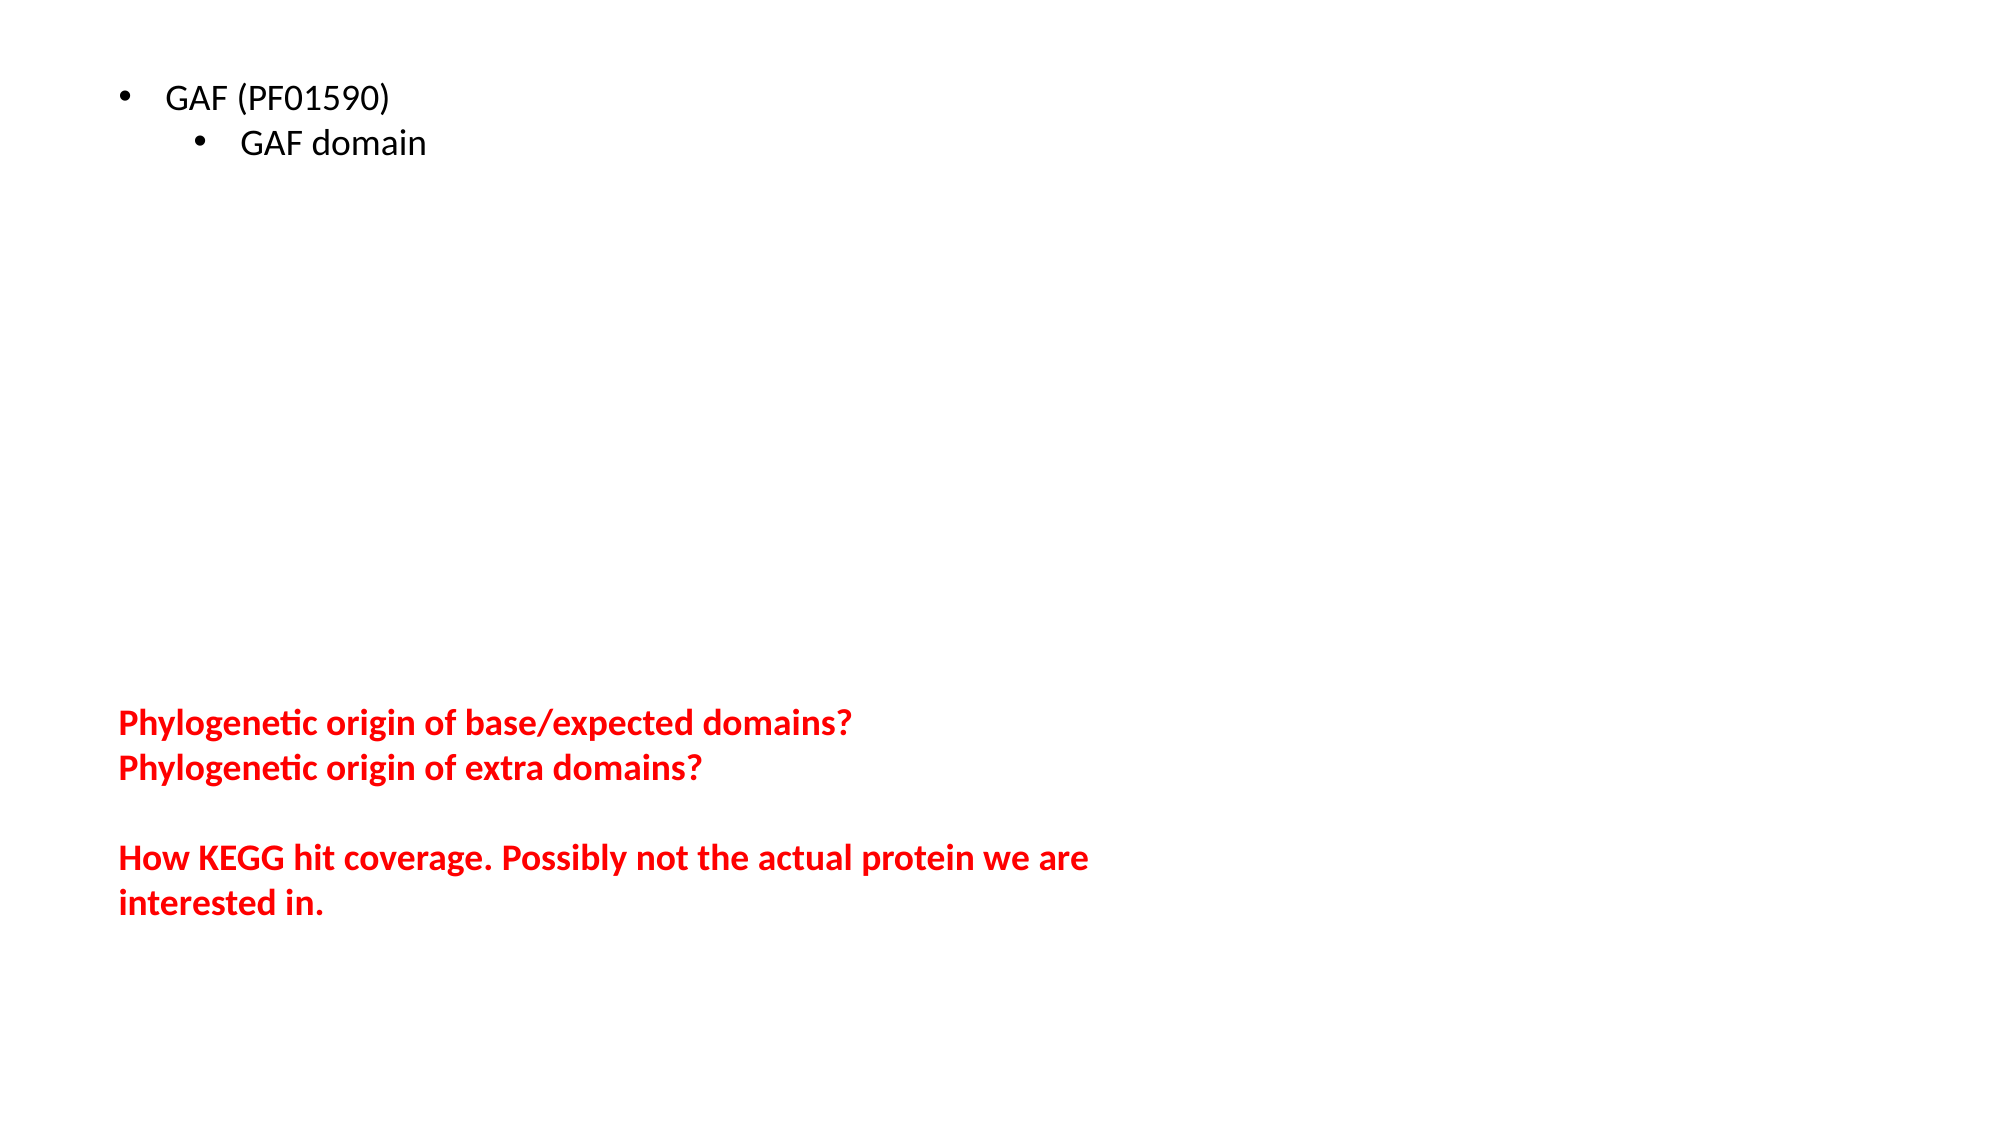

GAF (PF01590)
GAF domain
Phylogenetic origin of base/expected domains?
Phylogenetic origin of extra domains?

How KEGG hit coverage. Possibly not the actual protein we are interested in.